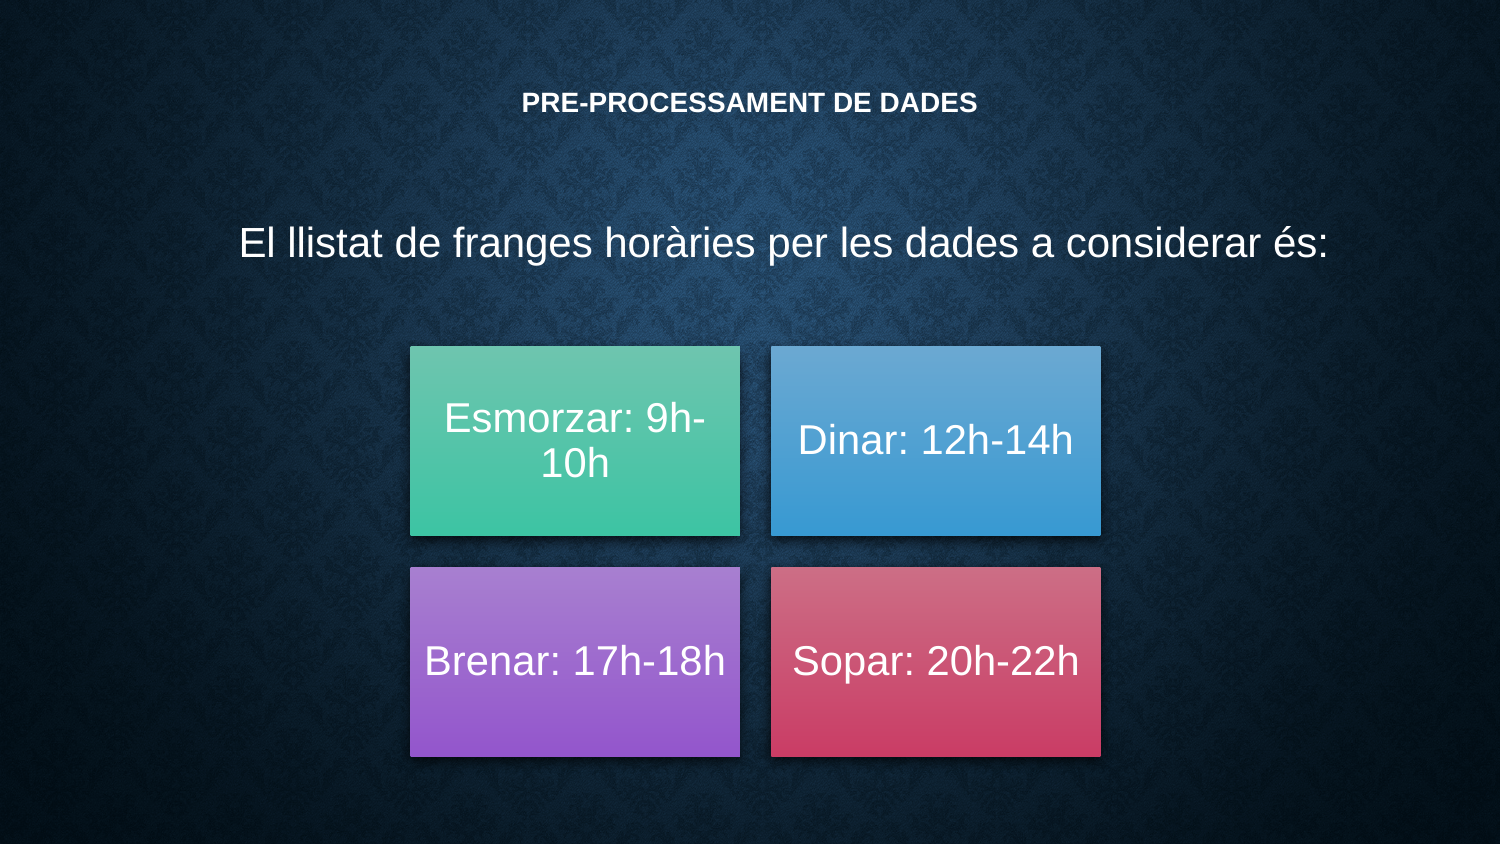

# Pre-processament de dades
El llistat de franges horàries per les dades a considerar és:

Esmorzar: 9h-10h
Dinar: 12h-14h
Brenar: 17h-18h
Sopar: 20h-22h